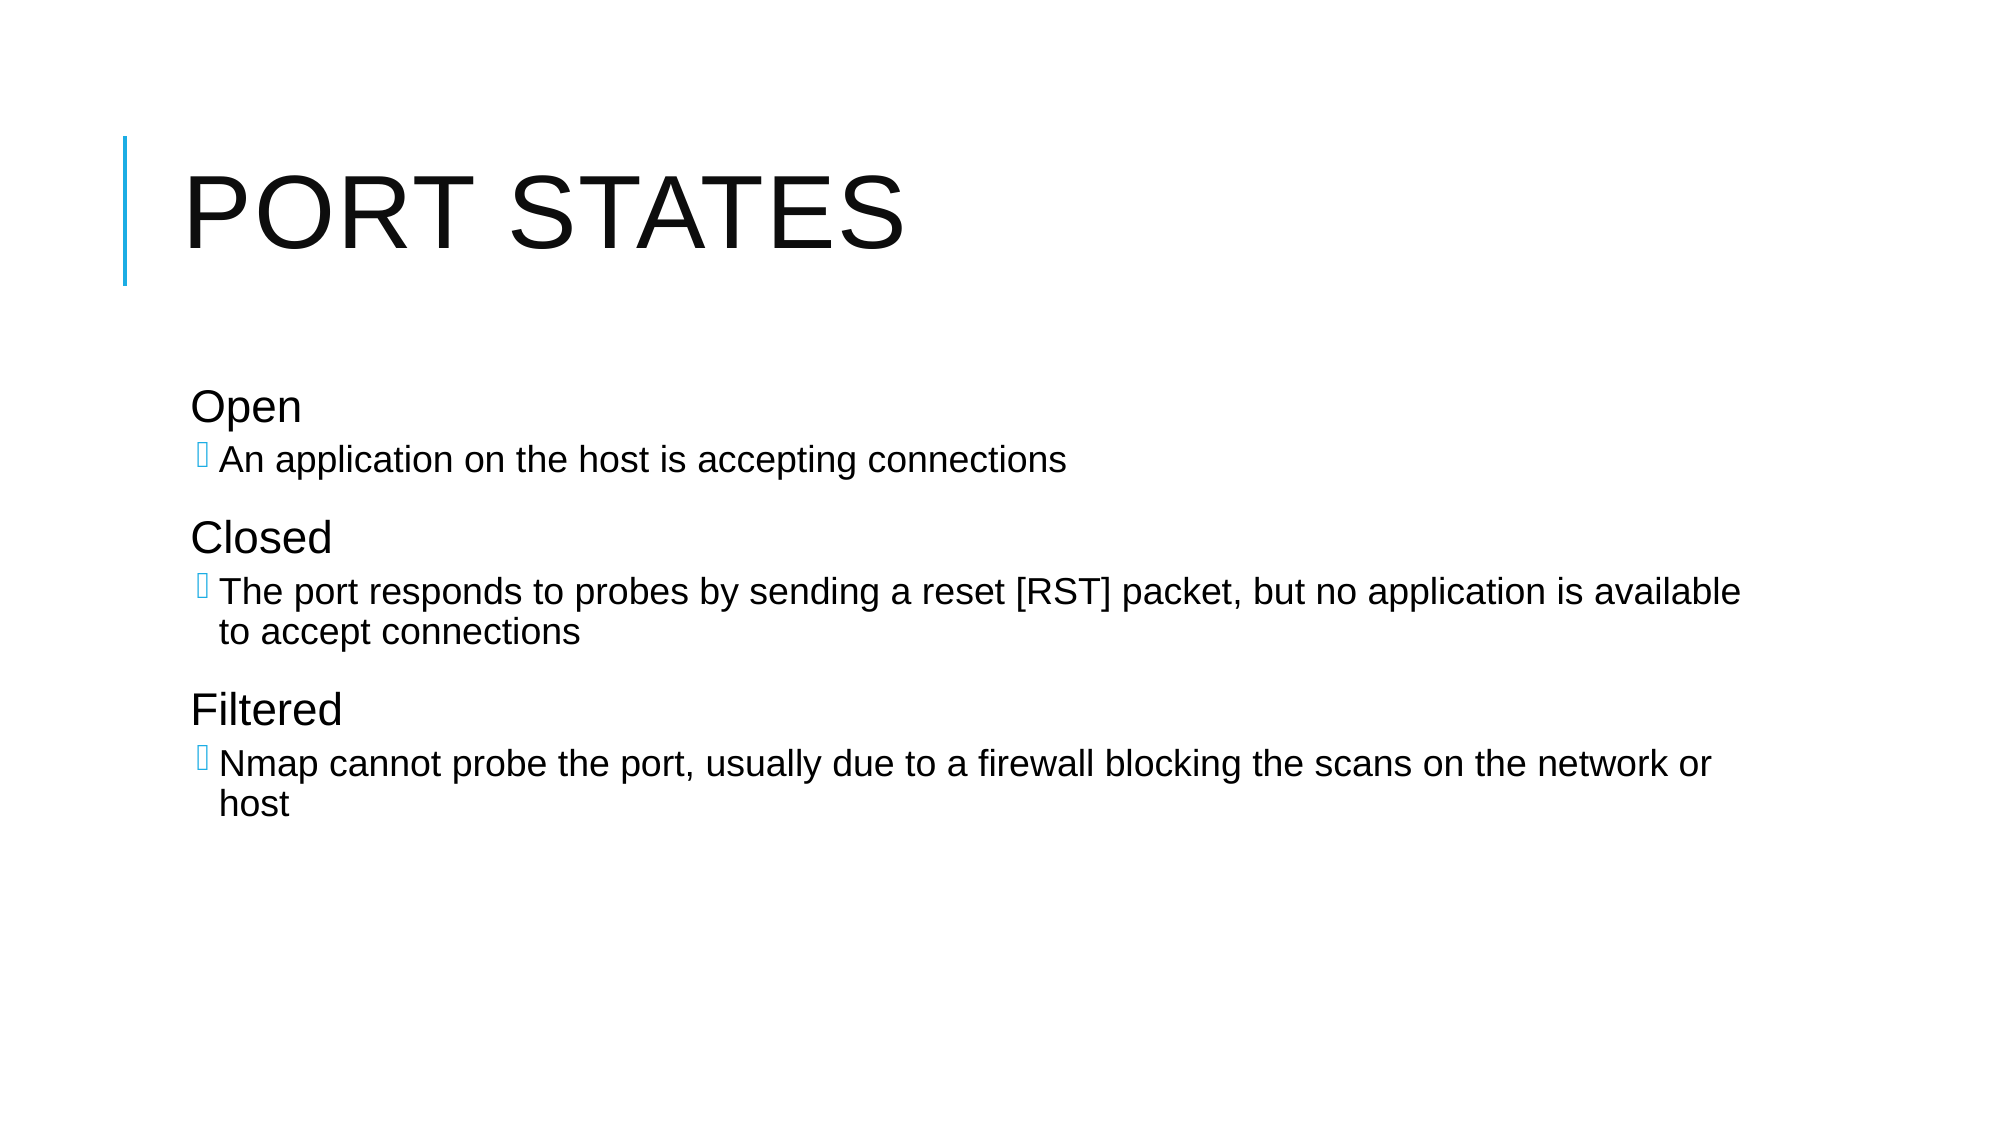

# Port States
Open
An application on the host is accepting connections
Closed
The port responds to probes by sending a reset [RST] packet, but no application is available to accept connections
Filtered
Nmap cannot probe the port, usually due to a firewall blocking the scans on the network or host